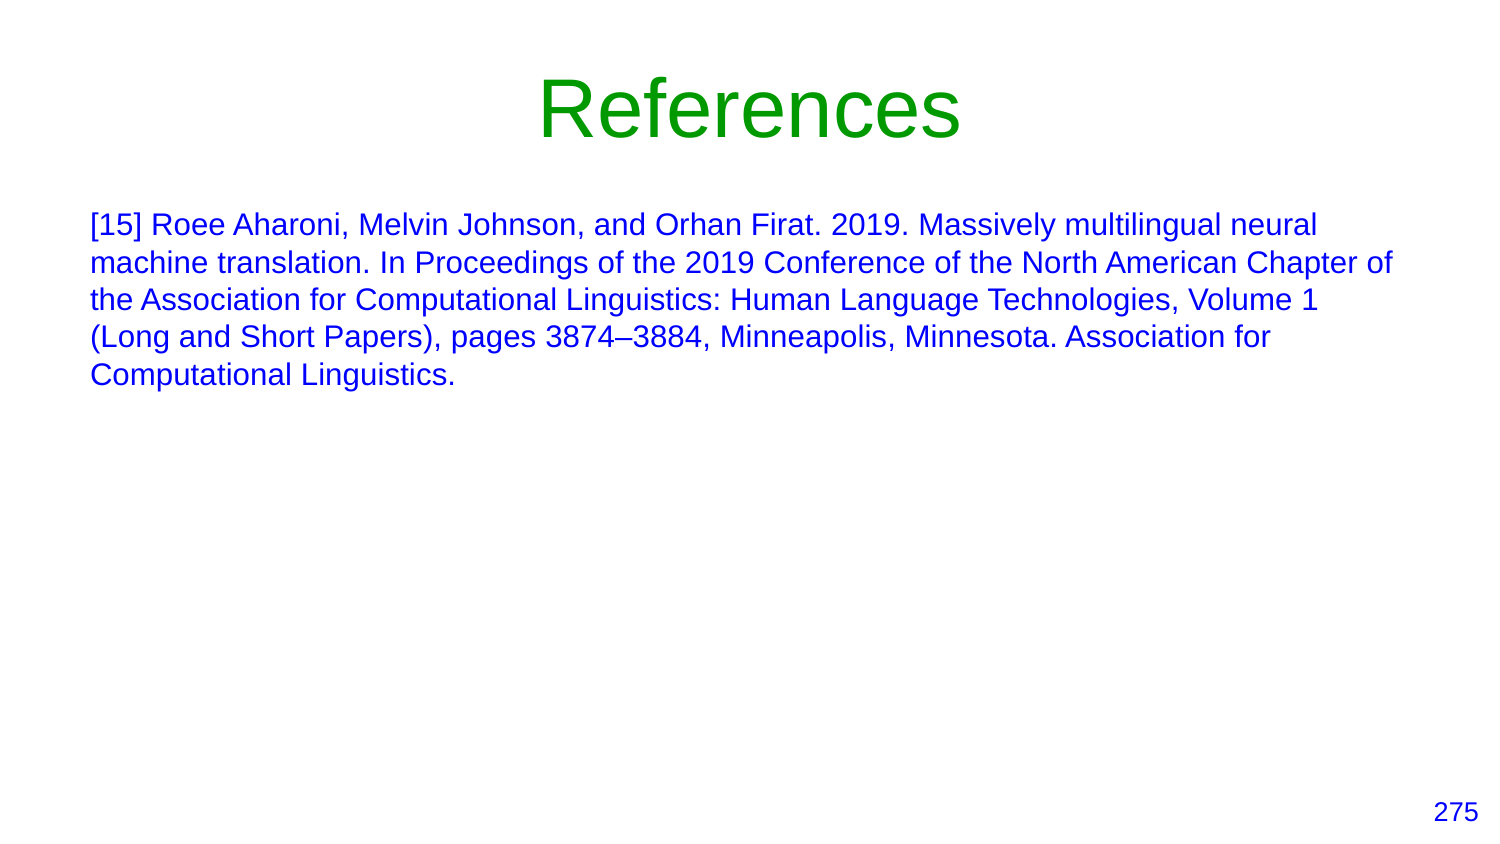

# References
[15] Roee Aharoni, Melvin Johnson, and Orhan Firat. 2019. Massively multilingual neural machine translation. In Proceedings of the 2019 Conference of the North American Chapter of the Association for Computational Linguistics: Human Language Technologies, Volume 1 (Long and Short Papers), pages 3874–3884, Minneapolis, Minnesota. Association for Computational Linguistics.
275